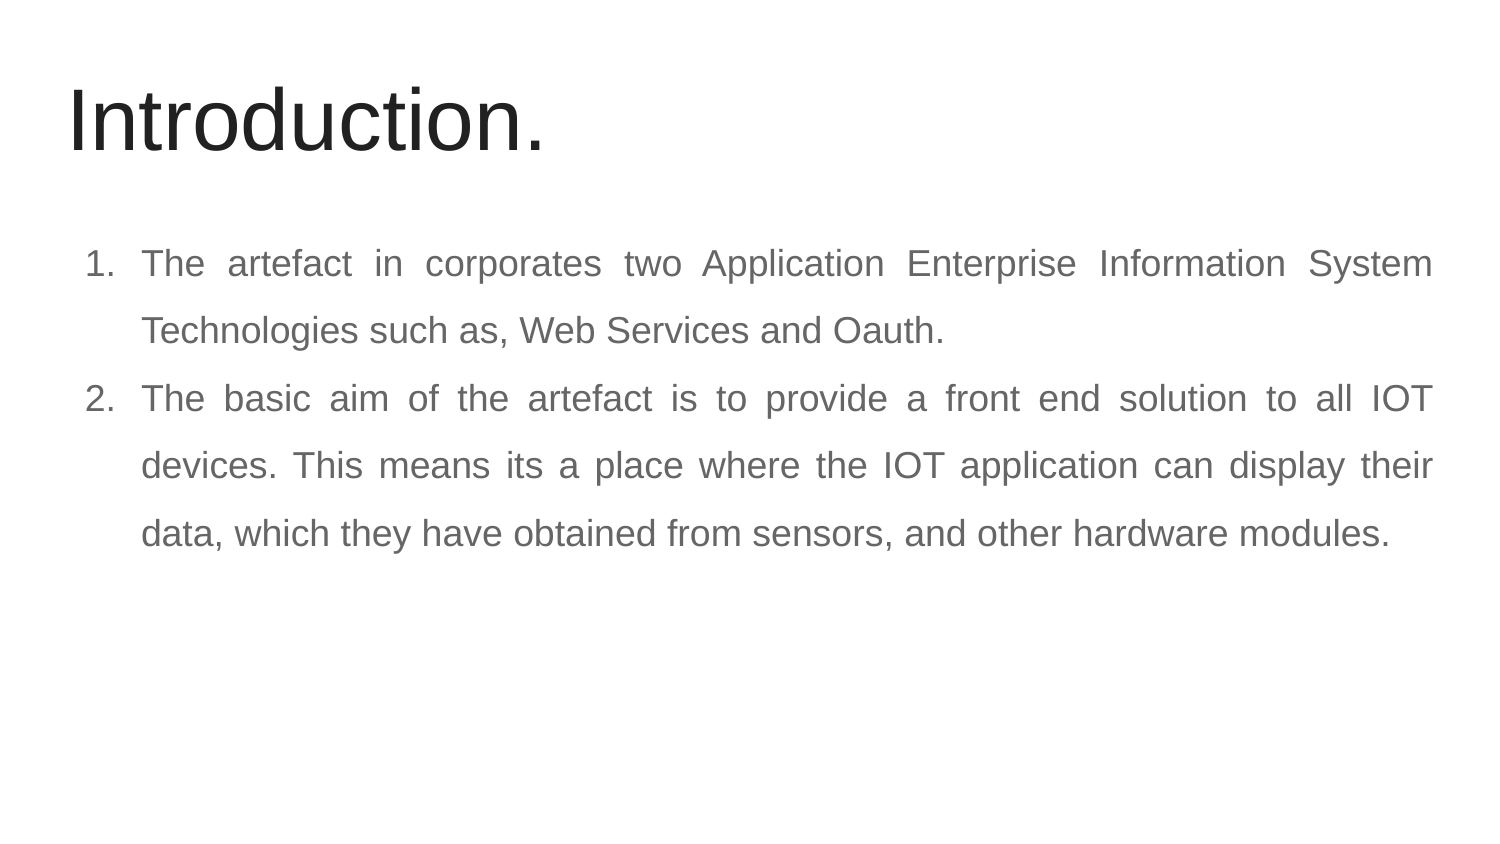

# Introduction.
The artefact in corporates two Application Enterprise Information System Technologies such as, Web Services and Oauth.
The basic aim of the artefact is to provide a front end solution to all IOT devices. This means its a place where the IOT application can display their data, which they have obtained from sensors, and other hardware modules.